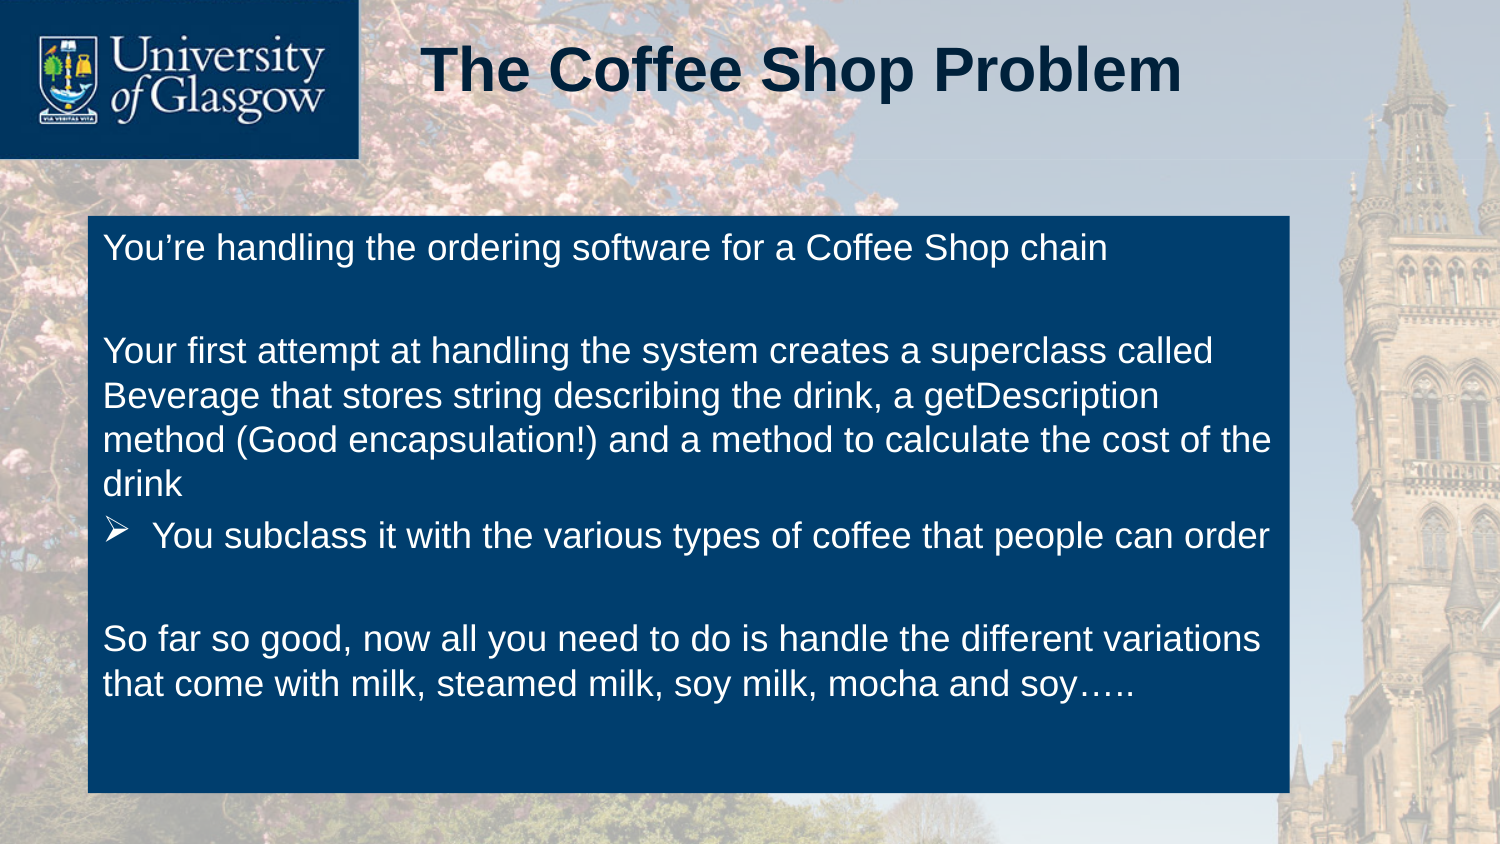

# The Coffee Shop Problem
You’re handling the ordering software for a Coffee Shop chain

Your first attempt at handling the system creates a superclass called Beverage that stores string describing the drink, a getDescription method (Good encapsulation!) and a method to calculate the cost of the drink
You subclass it with the various types of coffee that people can order

So far so good, now all you need to do is handle the different variations that come with milk, steamed milk, soy milk, mocha and soy…..